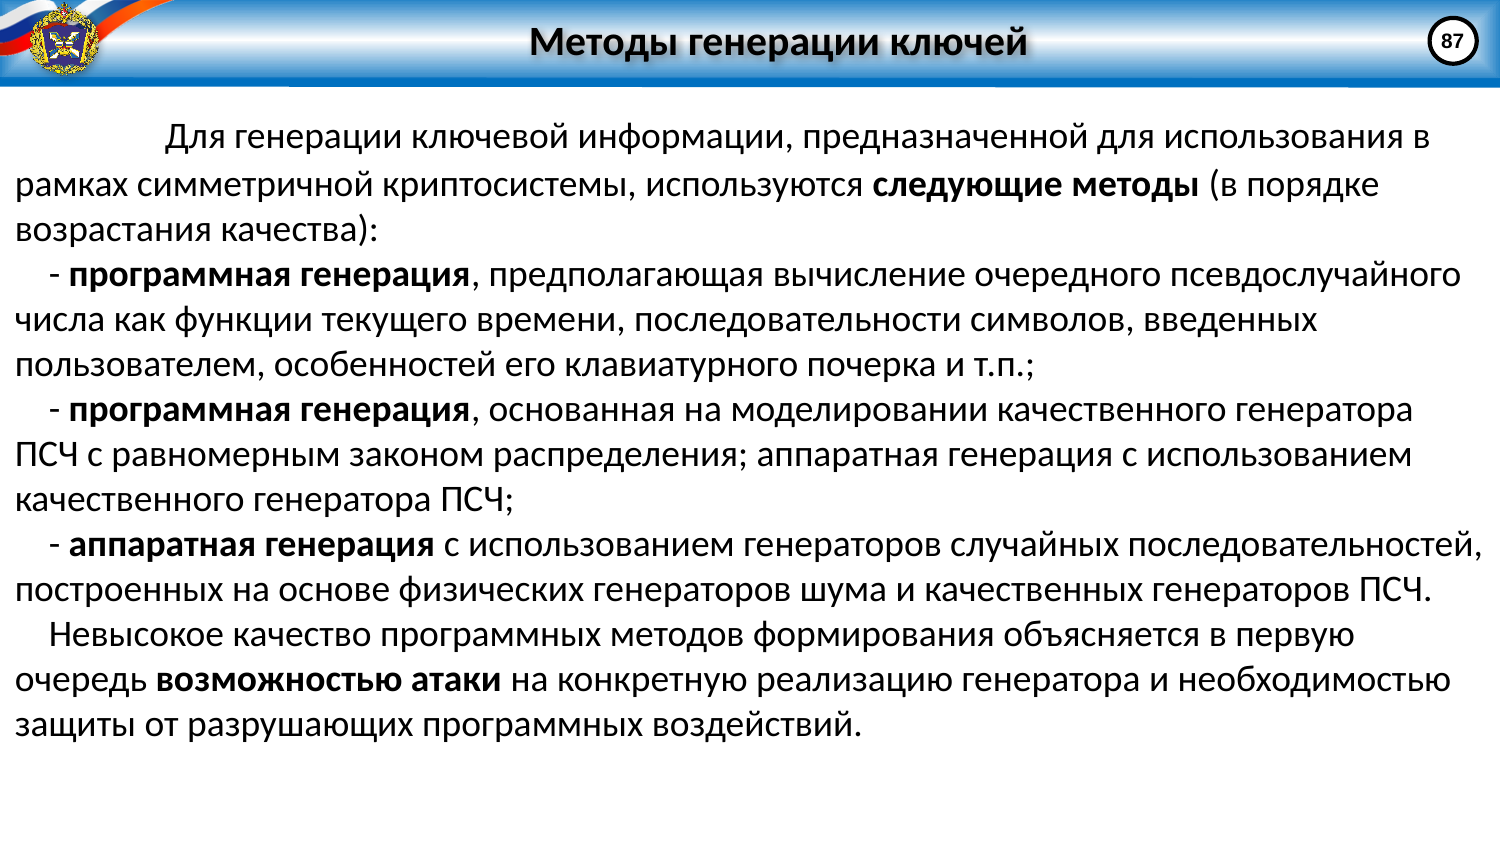

# Методы генерации ключей
87
	Для генерации ключевой информации, предназначенной для использования в рамках симметричной криптосистемы, используются следующие методы (в порядке возрастания качества):
    - программная генерация, предполагающая вычисление очередного псевдослучайного числа как функции текущего времени, последовательности символов, введенных пользователем, особенностей его клавиатурного почерка и т.п.;
    - программная генерация, основанная на моделировании качественного генератора ПСЧ с равномерным законом распределения; аппаратная генерация с использованием качественного генератора ПСЧ;
    - аппаратная генерация с использованием генераторов случайных последовательностей, построенных на основе физических генераторов шума и качественных генераторов ПСЧ.
    Невысокое качество программных методов формирования объясняется в первую очередь возможностью атаки на конкретную реализацию генератора и необходимостью защиты от разрушающих программных воздействий.